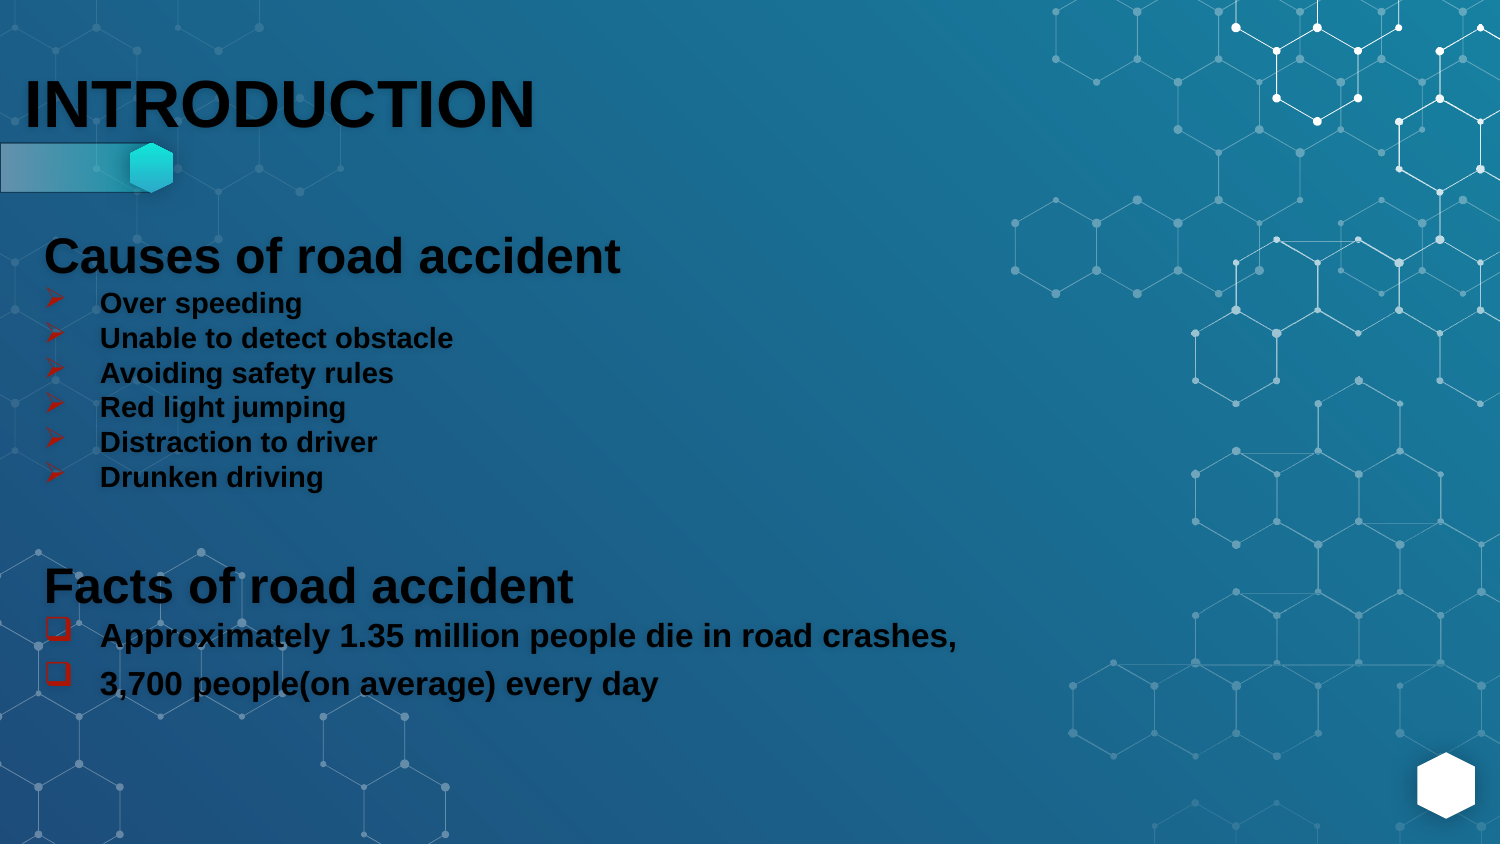

# INTRODUCTION
Causes of road accident
Over speeding
Unable to detect obstacle
Avoiding safety rules
Red light jumping
Distraction to driver
Drunken driving

Facts of road accident
Approximately 1.35 million people die in road crashes,
3,700 people(on average) every day